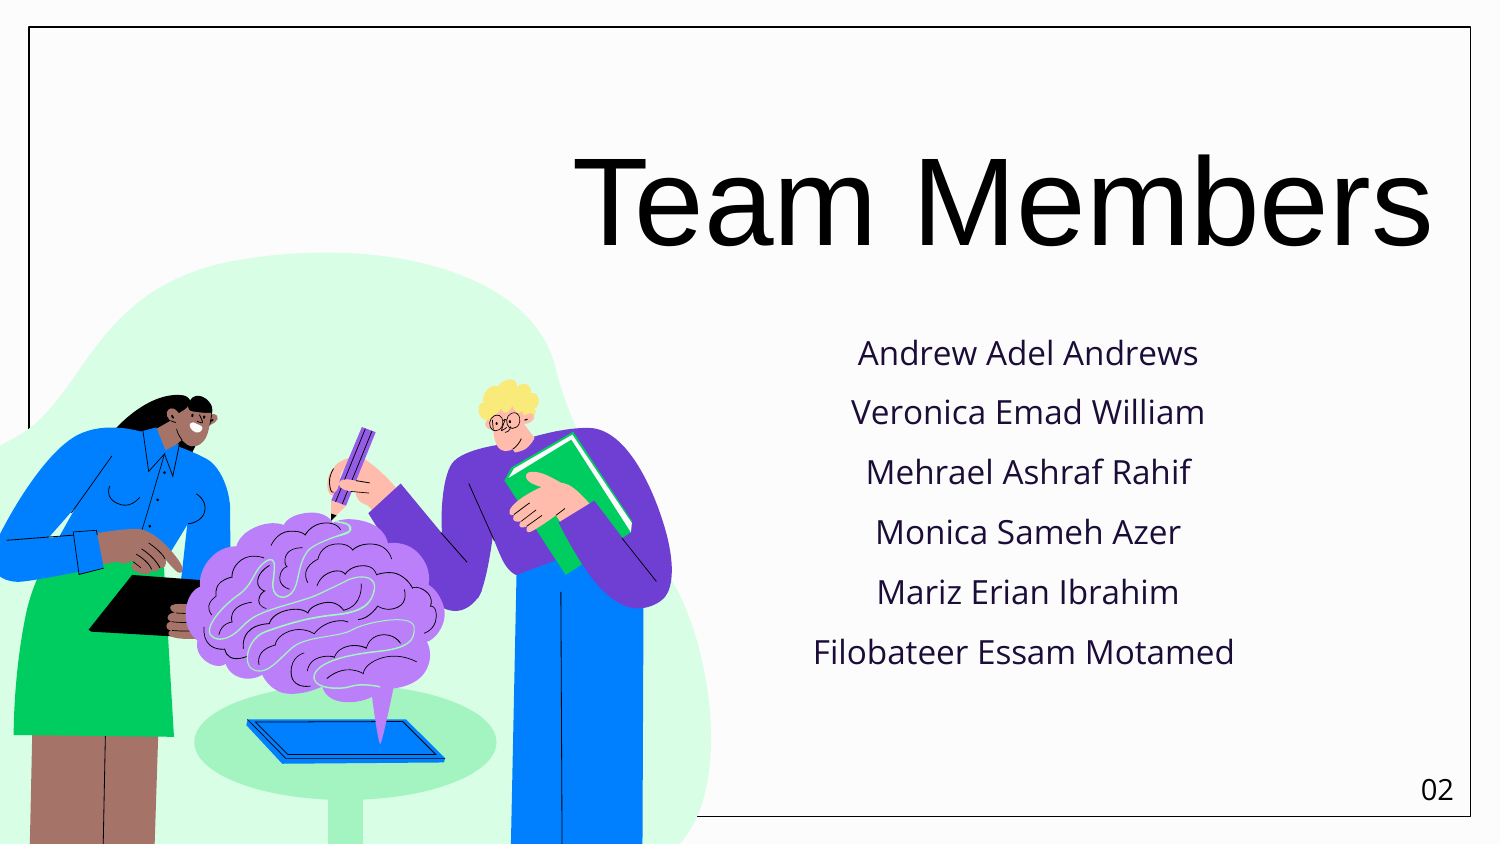

# Team Members

Andrew Adel Andrews
Veronica Emad William
Mehrael Ashraf Rahif
Monica Sameh Azer
Mariz Erian Ibrahim
Filobateer Essam Motamed
02